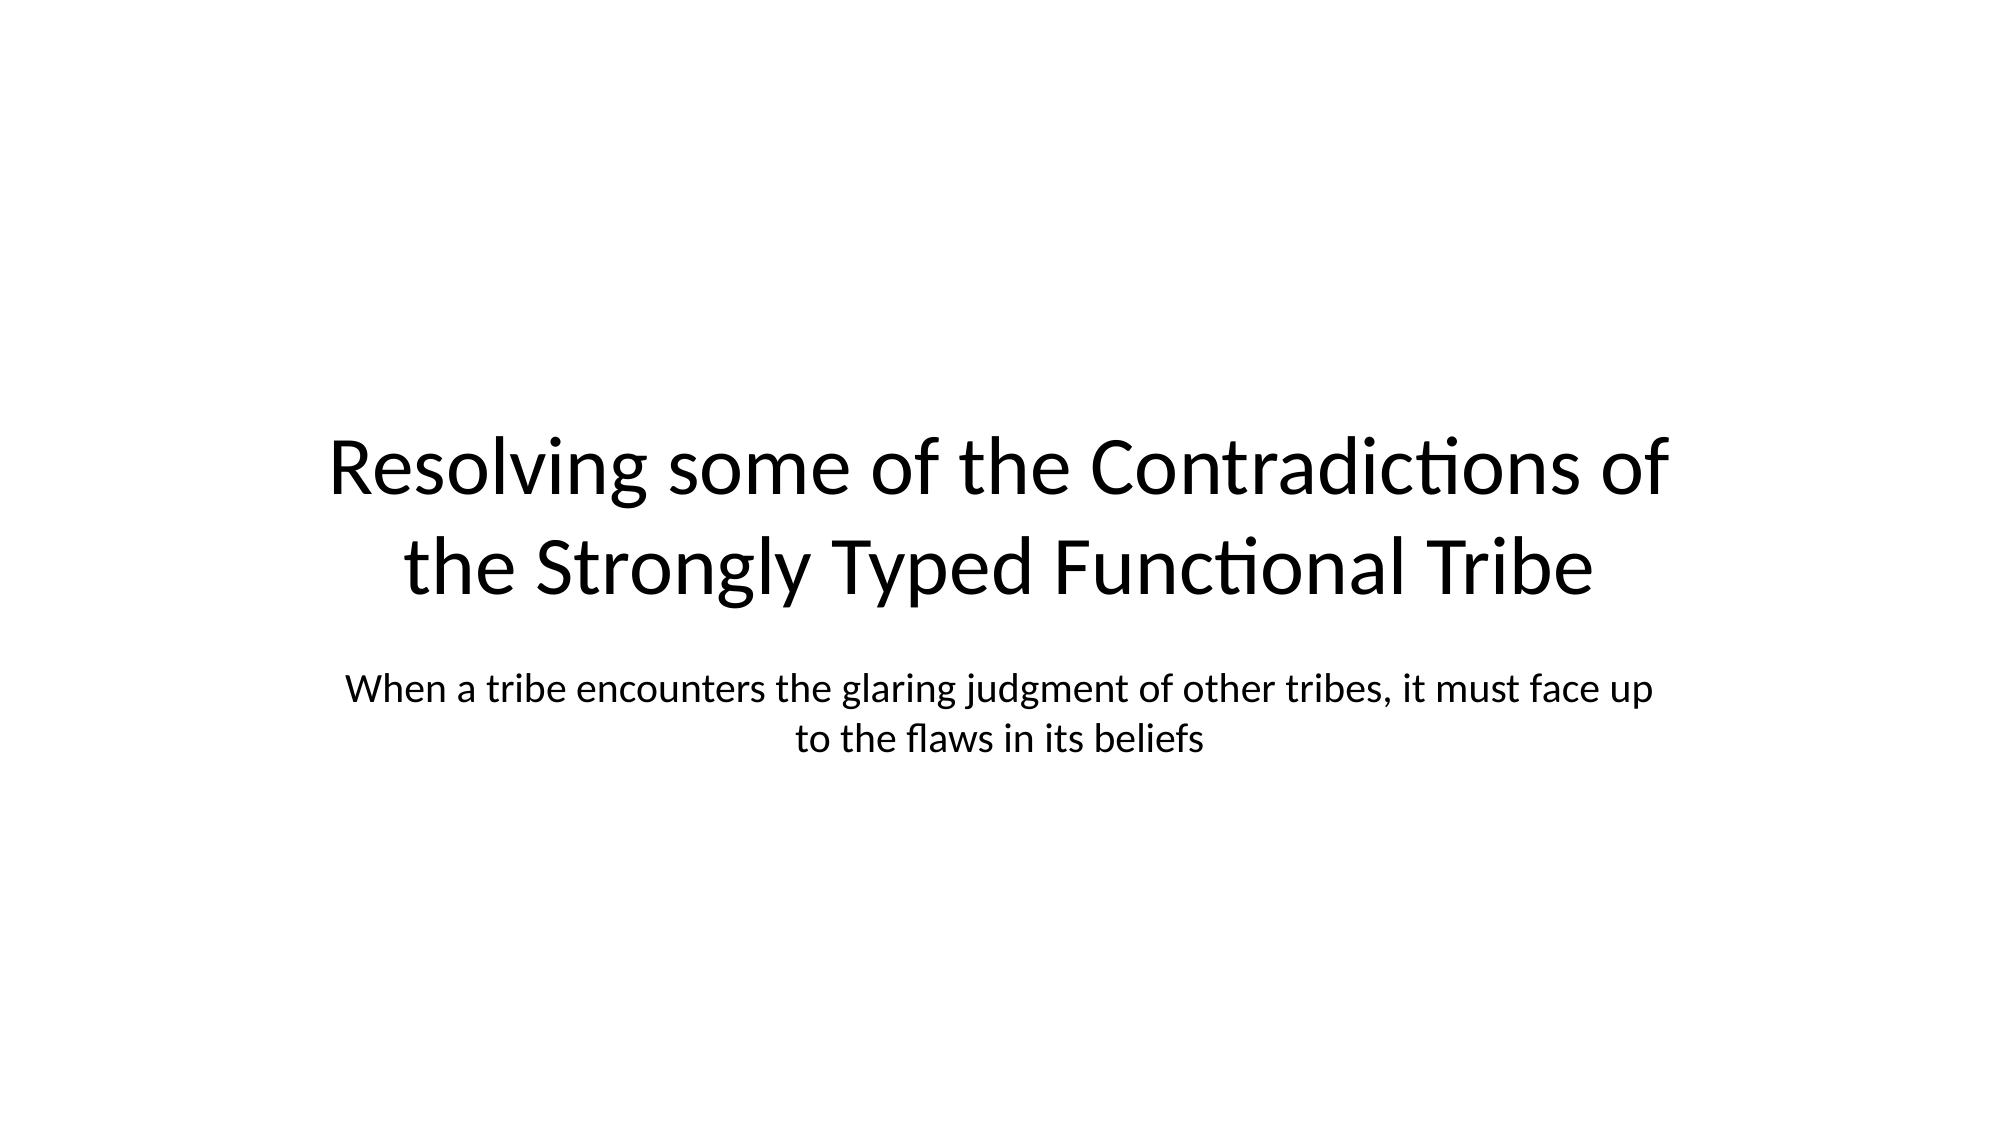

Resolving some of the Contradictions of the Strongly Typed Functional Tribe

When a tribe encounters the glaring judgment of other tribes, it must face up to the flaws in its beliefs